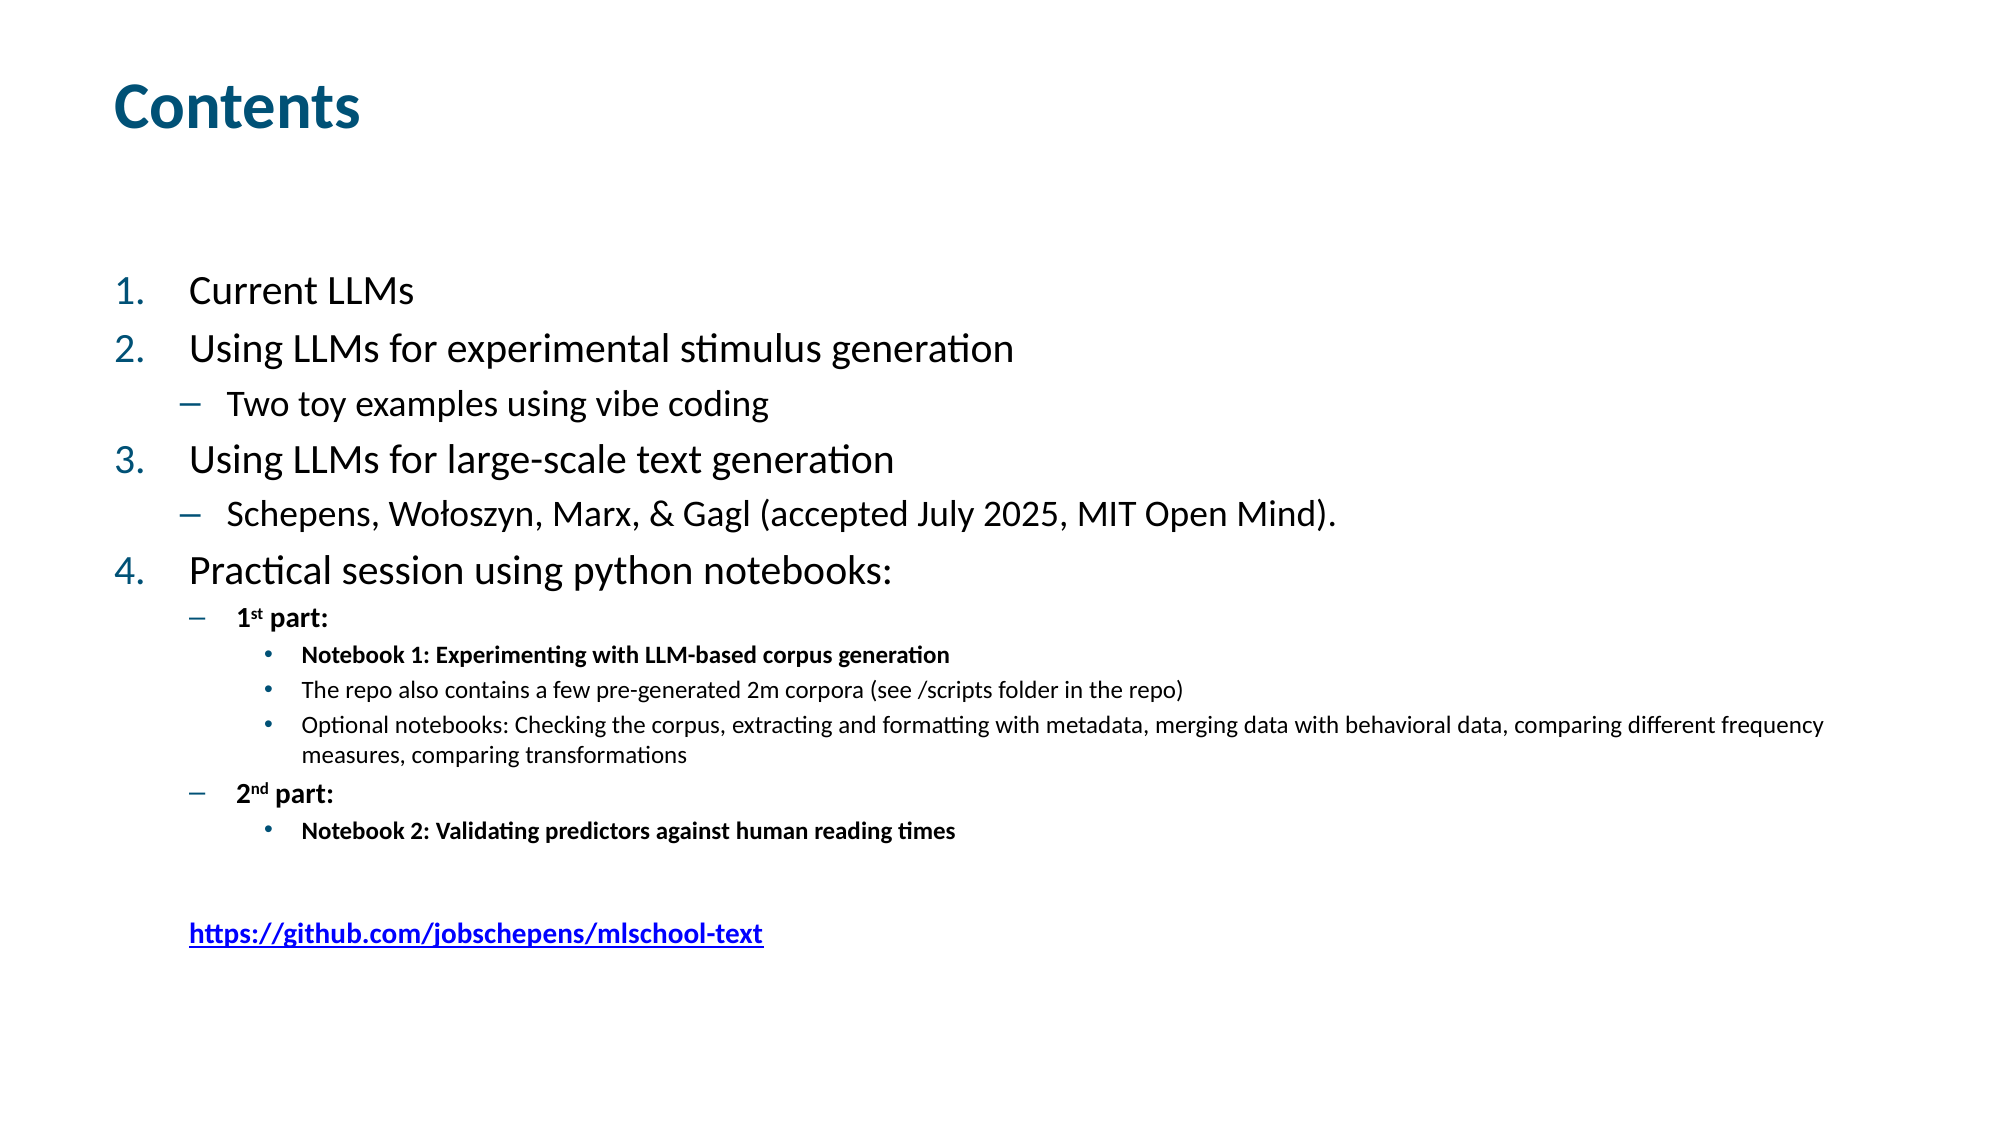

# Contents
Current LLMs
Using LLMs for experimental stimulus generation
Two toy examples using vibe coding
Using LLMs for large-scale text generation
Schepens, Wołoszyn, Marx, & Gagl (accepted July 2025, MIT Open Mind).
Practical session using python notebooks:
1st part:
Notebook 1: Experimenting with LLM-based corpus generation
The repo also contains a few pre-generated 2m corpora (see /scripts folder in the repo)
Optional notebooks: Checking the corpus, extracting and formatting with metadata, merging data with behavioral data, comparing different frequency measures, comparing transformations
2nd part:
Notebook 2: Validating predictors against human reading times

https://github.com/jobschepens/mlschool-text